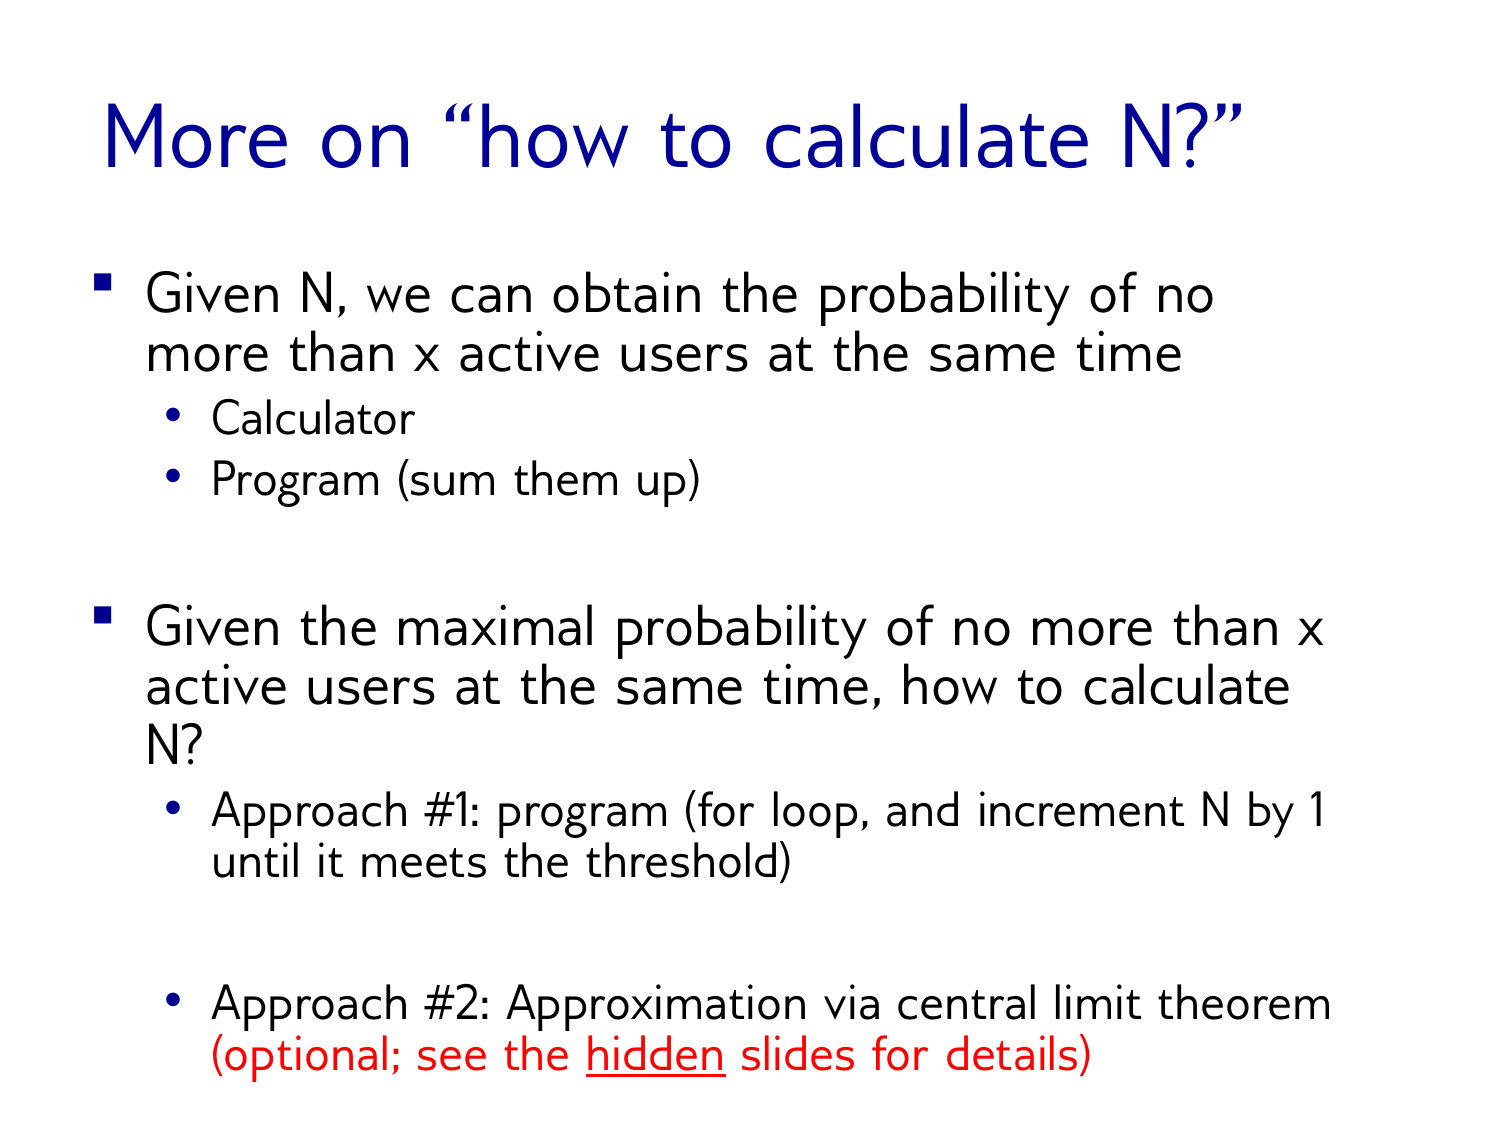

# More on “how to calculate N?”
Given N, we can obtain the probability of no more than x active users at the same time
Calculator
Program (sum them up)

Given the maximal probability of no more than x active users at the same time, how to calculate N?
Approach #1: program (for loop, and increment N by 1 until it meets the threshold)

Approach #2: Approximation via central limit theorem (optional; see the hidden slides for details)